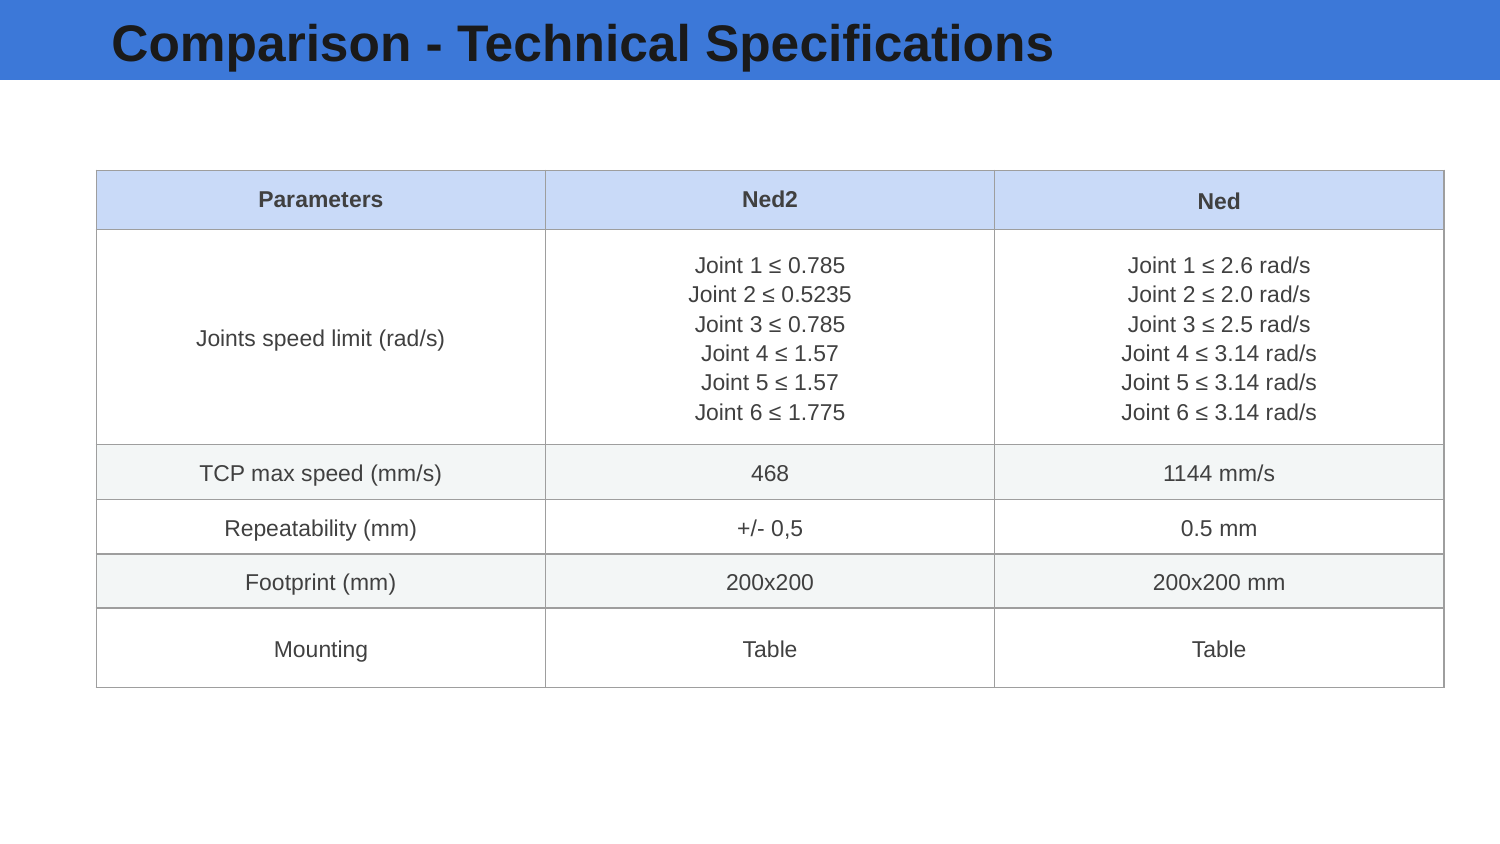

# Comparison - Technical Specifications
| Parameters | Ned2 | Ned |
| --- | --- | --- |
| Joints speed limit (rad/s) | Joint 1 ≤ 0.785 Joint 2 ≤ 0.5235 Joint 3 ≤ 0.785 Joint 4 ≤ 1.57 Joint 5 ≤ 1.57 Joint 6 ≤ 1.775 | Joint 1 ≤ 2.6 rad/s Joint 2 ≤ 2.0 rad/s Joint 3 ≤ 2.5 rad/s Joint 4 ≤ 3.14 rad/s Joint 5 ≤ 3.14 rad/s Joint 6 ≤ 3.14 rad/s |
| TCP max speed (mm/s) | 468 | 1144 mm/s |
| Repeatability (mm) | +/- 0,5 | 0.5 mm |
| Footprint (mm) | 200x200 | 200x200 mm |
| Mounting | Table | Table |